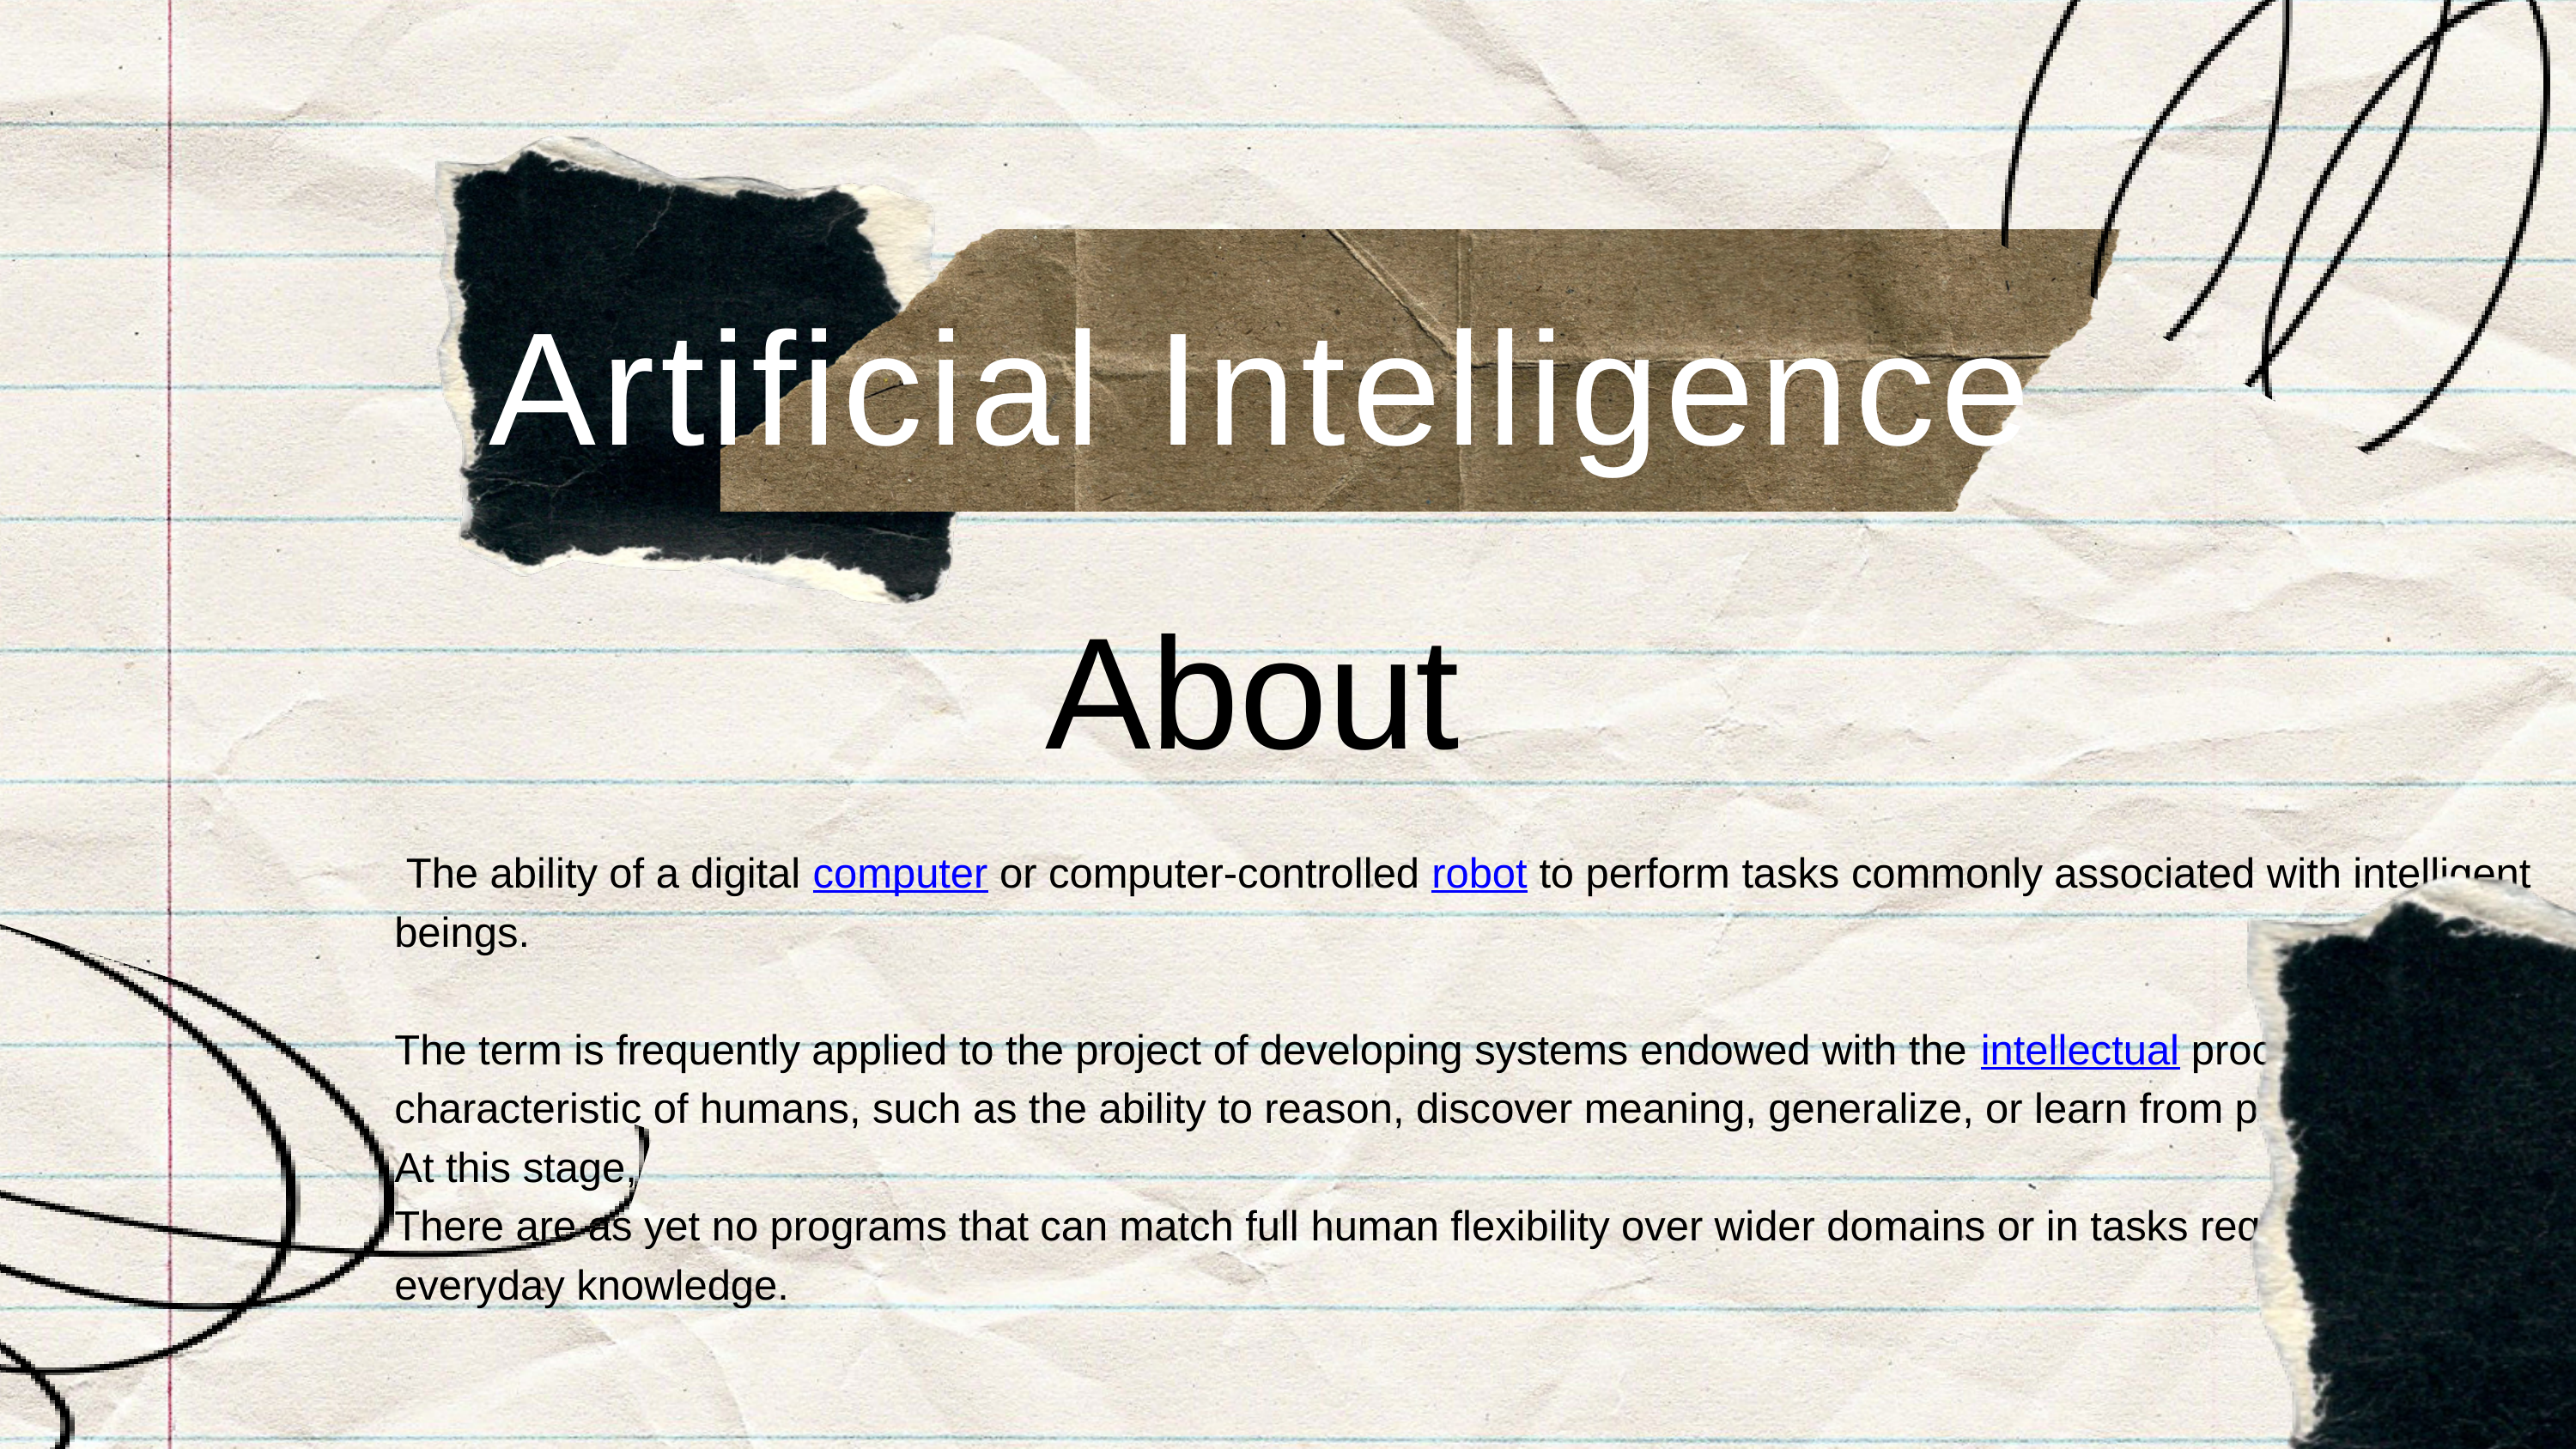

Artificial Intelligence
About

 The ability of a digital computer or computer-controlled robot to perform tasks commonly associated with intelligent beings.

The term is frequently applied to the project of developing systems endowed with the intellectual processes characteristic of humans, such as the ability to reason, discover meaning, generalize, or learn from past experience.
At this stage,
There are as yet no programs that can match full human flexibility over wider domains or in tasks requiring much everyday knowledge.